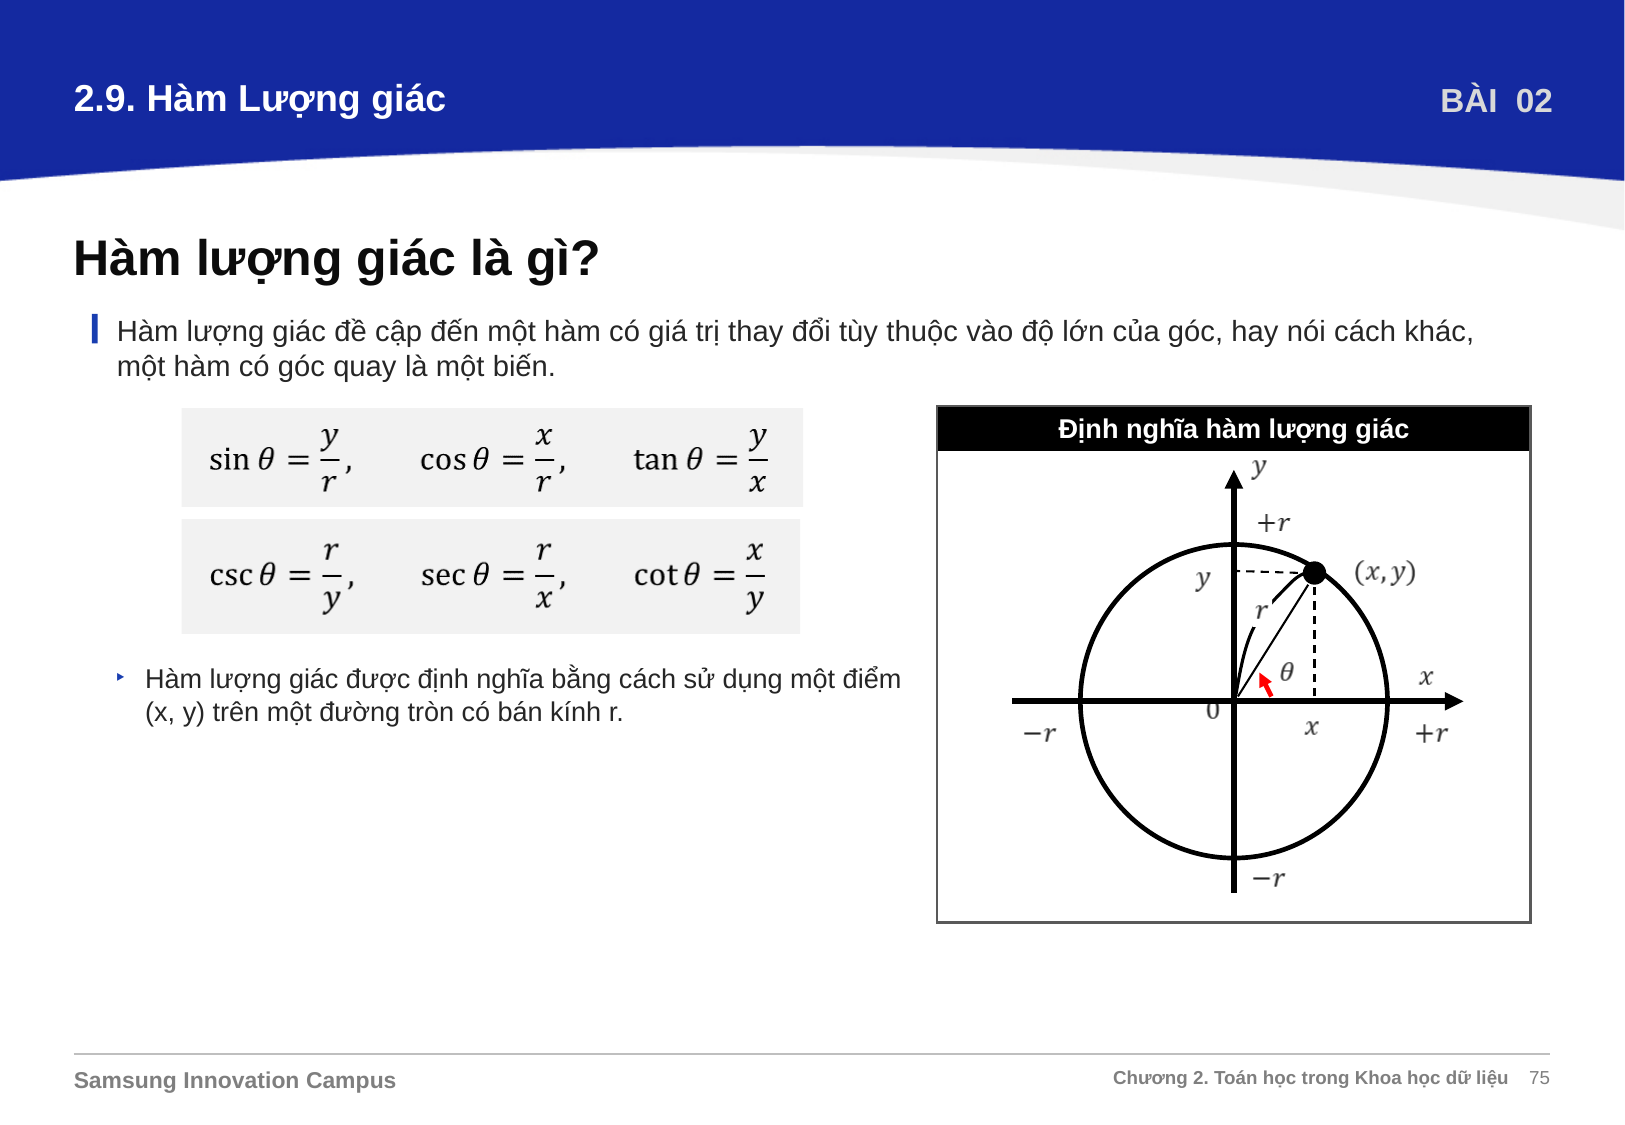

2.9. Hàm Lượng giác
BÀI  02
Hàm lượng giác là gì?
Hàm lượng giác đề cập đến một hàm có giá trị thay đổi tùy thuộc vào độ lớn của góc, hay nói cách khác, một hàm có góc quay là một biến.

Định nghĩa hàm lượng giác

Hàm lượng giác được định nghĩa bằng cách sử dụng một điểm (x, y) trên một đường tròn có bán kính r.